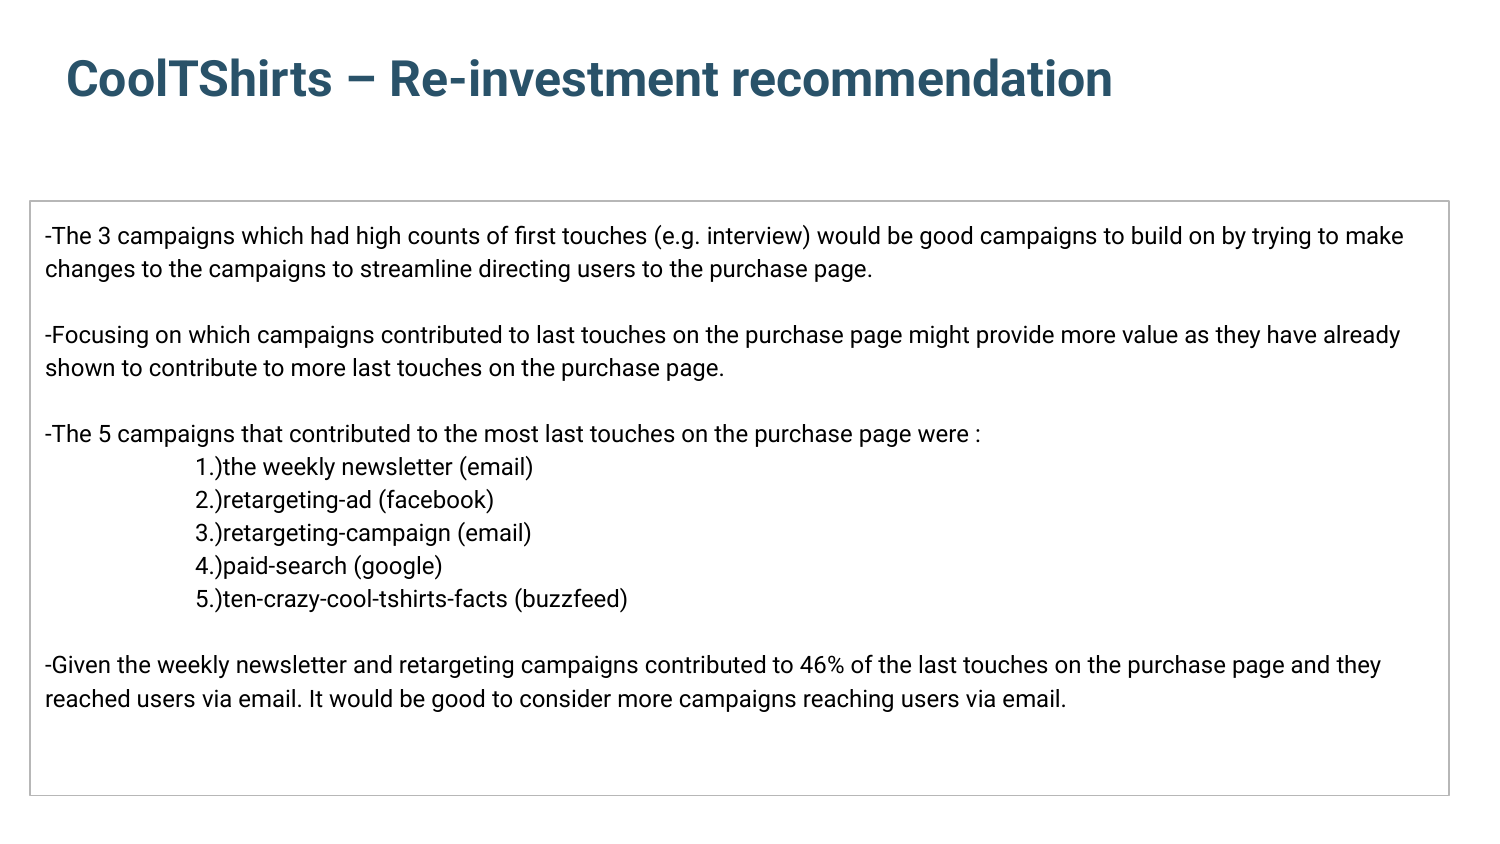

CoolTShirts – Re-investment recommendation
-The 3 campaigns which had high counts of first touches (e.g. interview) would be good campaigns to build on by trying to make changes to the campaigns to streamline directing users to the purchase page.

-Focusing on which campaigns contributed to last touches on the purchase page might provide more value as they have already shown to contribute to more last touches on the purchase page.

-The 5 campaigns that contributed to the most last touches on the purchase page were :
	1.)the weekly newsletter (email)
	2.)retargeting-ad (facebook)
	3.)retargeting-campaign (email)
	4.)paid-search (google)
	5.)ten-crazy-cool-tshirts-facts (buzzfeed)

-Given the weekly newsletter and retargeting campaigns contributed to 46% of the last touches on the purchase page and they reached users via email. It would be good to consider more campaigns reaching users via email.